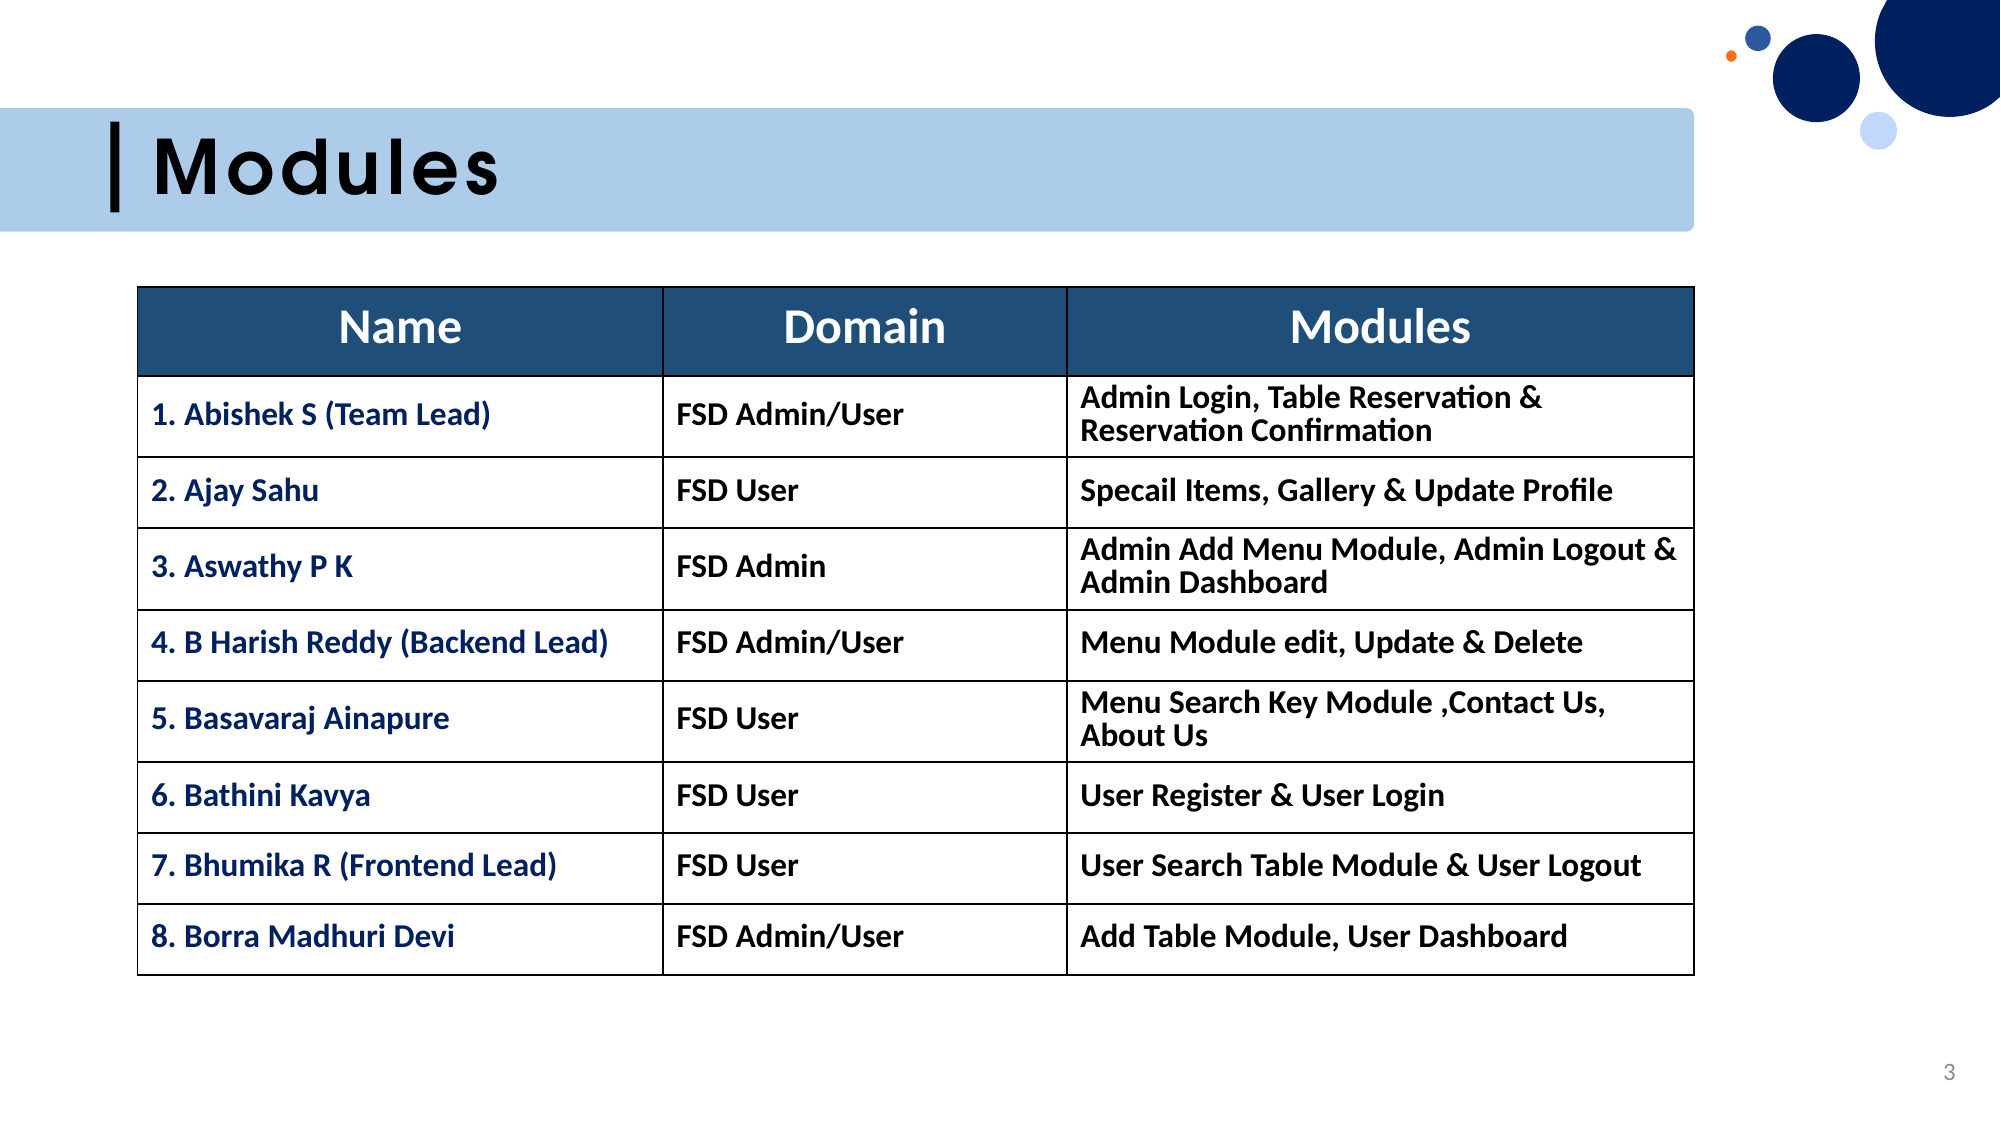

# Modules
| Name | Domain | Modules |
| --- | --- | --- |
| 1. Abishek S (Team Lead) | FSD Admin/User | Admin Login, Table Reservation & Reservation Confirmation |
| 2. Ajay Sahu | FSD User | Specail Items, Gallery & Update Profile |
| 3. Aswathy P K | FSD Admin | Admin Add Menu Module, Admin Logout & Admin Dashboard |
| 4. B Harish Reddy (Backend Lead) | FSD Admin/User | Menu Module edit, Update & Delete |
| 5. Basavaraj Ainapure | FSD User | Menu Search Key Module ,Contact Us, About Us |
| 6. Bathini Kavya | FSD User | User Register & User Login |
| 7. Bhumika R (Frontend Lead) | FSD User | User Search Table Module & User Logout |
| 8. Borra Madhuri Devi | FSD Admin/User | Add Table Module, User Dashboard |
3